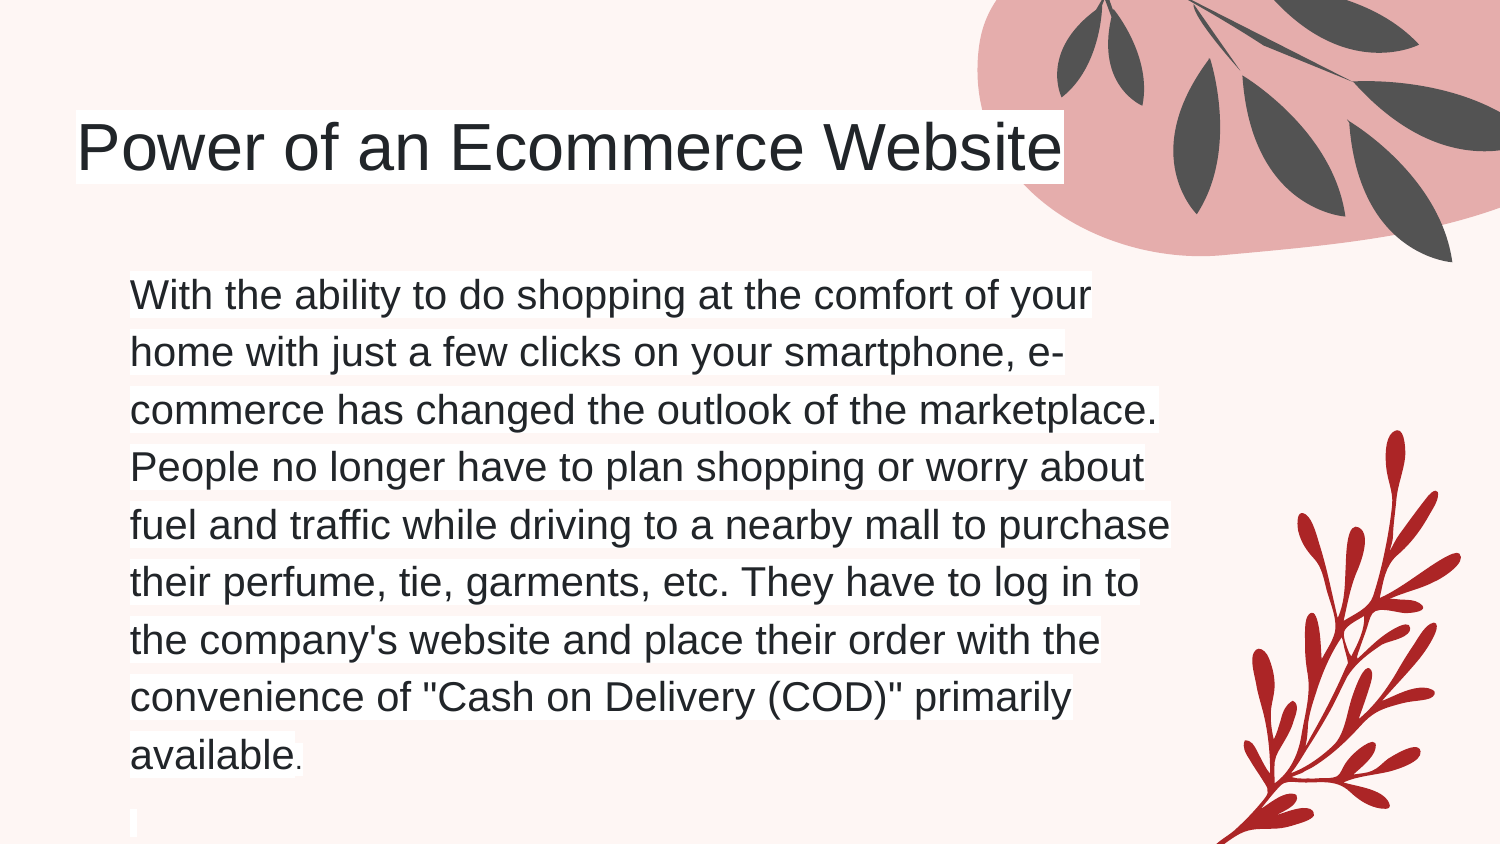

# Power of an Ecommerce Website

With the ability to do shopping at the comfort of your home with just a few clicks on your smartphone, e-commerce has changed the outlook of the marketplace. People no longer have to plan shopping or worry about fuel and traffic while driving to a nearby mall to purchase their perfume, tie, garments, etc. They have to log in to the company's website and place their order with the convenience of "Cash on Delivery (COD)" primarily available.